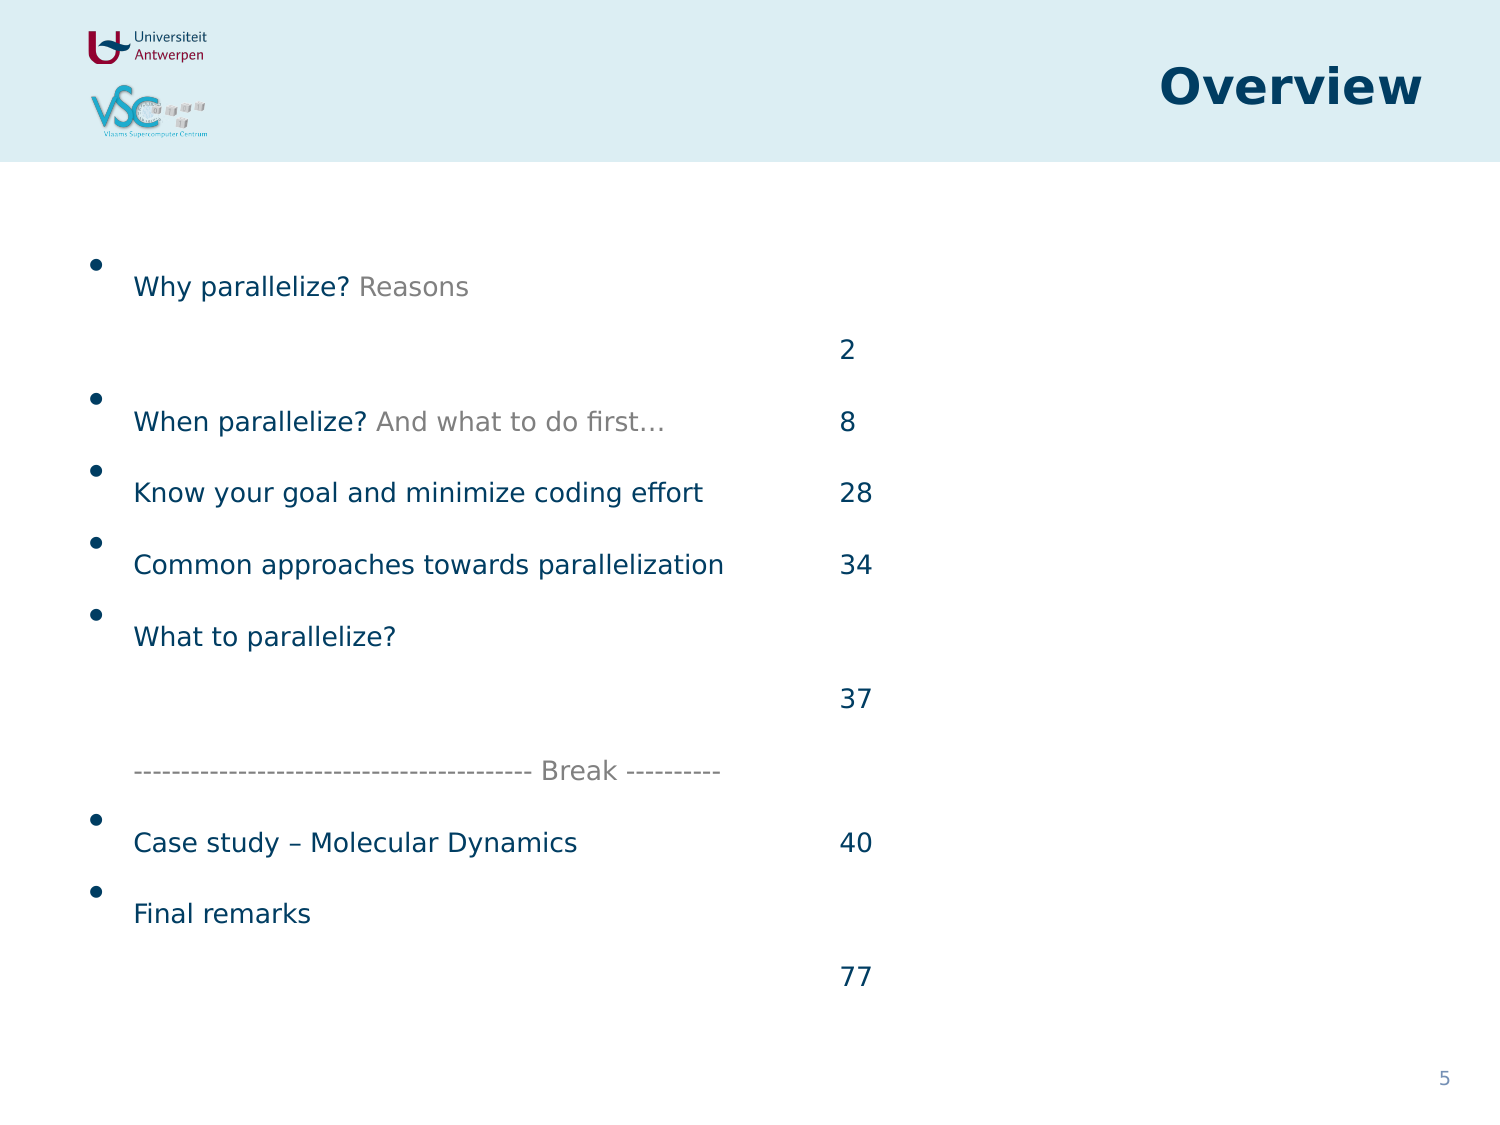

# Overview
Why parallelize? Reasons		2
When parallelize? And what to do first…	8
Know your goal and minimize coding effort	28
Common approaches towards parallelization	34
What to parallelize?		37
------------------------------------------ Break ----------
Case study – Molecular Dynamics	40
Final remarks		77